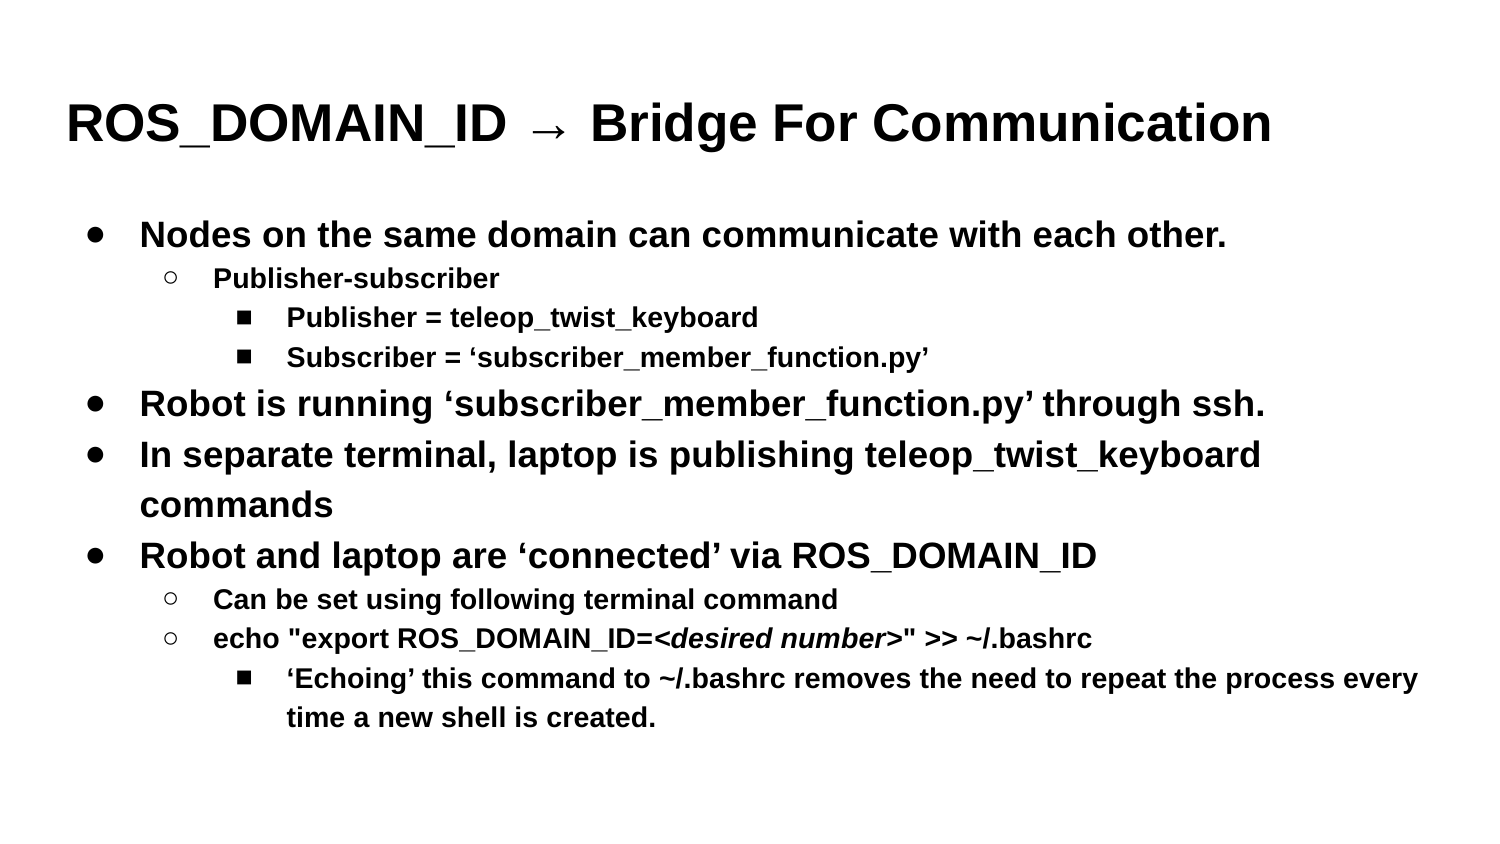

# ROS_DOMAIN_ID → Bridge For Communication
Nodes on the same domain can communicate with each other.
Publisher-subscriber
Publisher = teleop_twist_keyboard
Subscriber = ‘subscriber_member_function.py’
Robot is running ‘subscriber_member_function.py’ through ssh.
In separate terminal, laptop is publishing teleop_twist_keyboard commands
Robot and laptop are ‘connected’ via ROS_DOMAIN_ID
Can be set using following terminal command
echo "export ROS_DOMAIN_ID=<desired number>" >> ~/.bashrc
‘Echoing’ this command to ~/.bashrc removes the need to repeat the process every time a new shell is created.